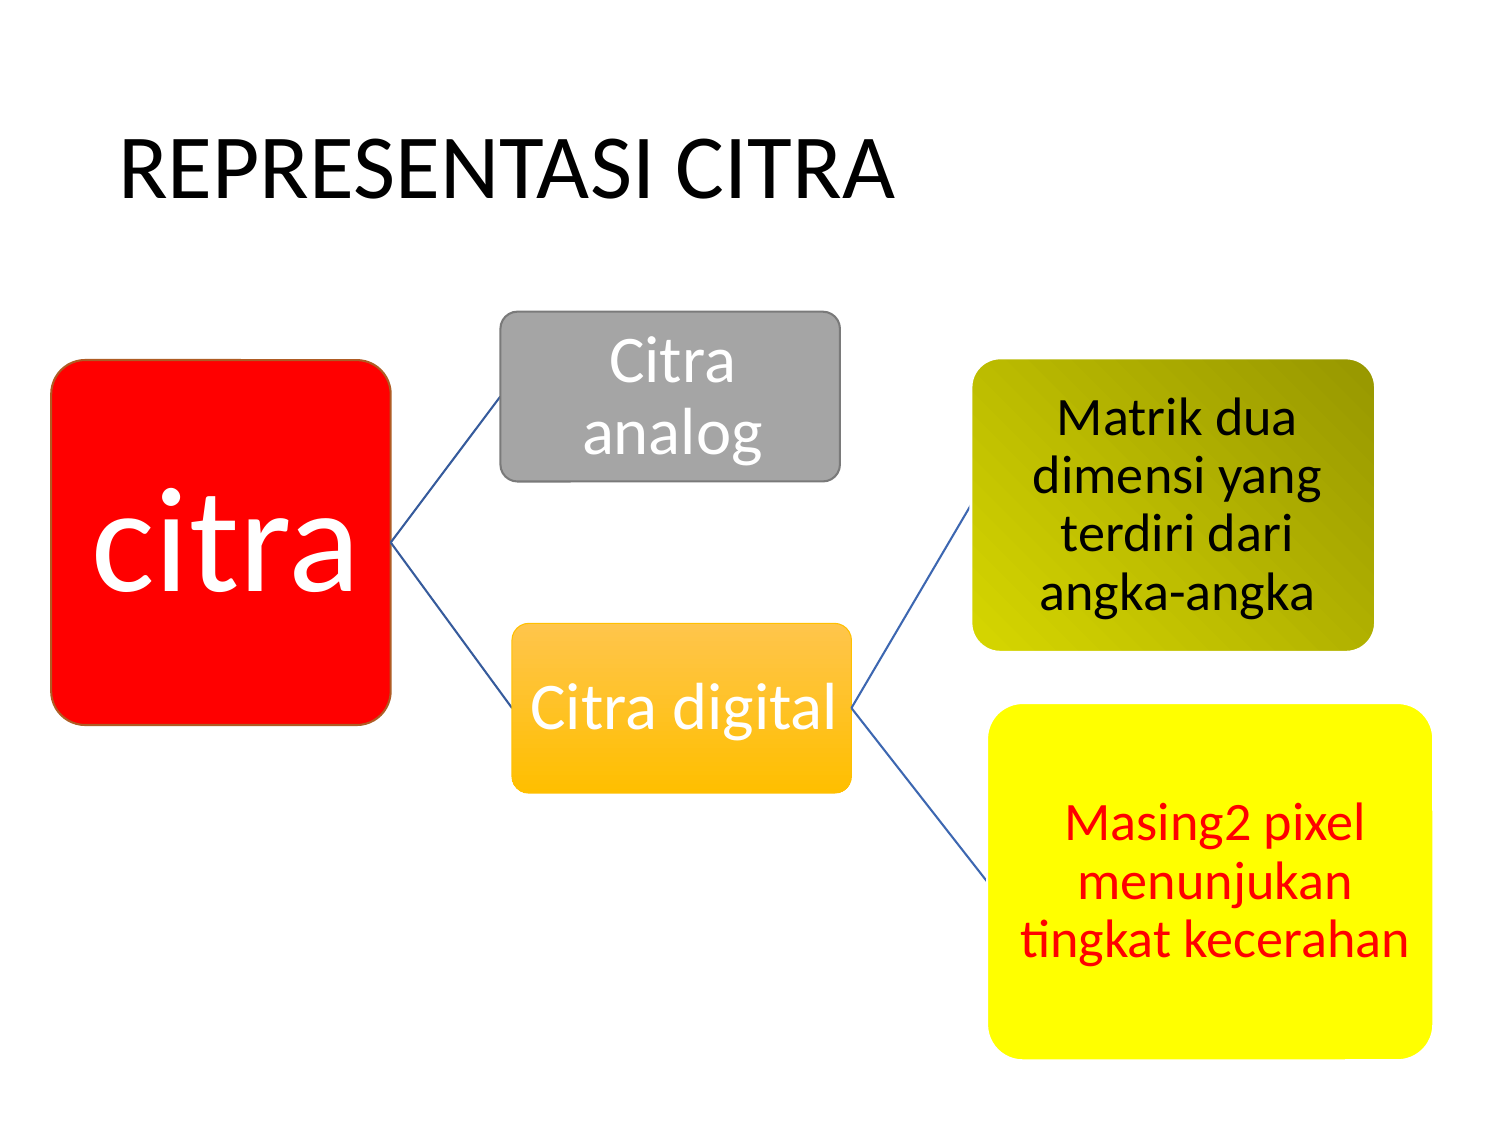

# REPRESENTASI CITRA
citra

Citra digital

Matrik dua dimensi yang terdiri dari angka-angka

Masing2 pixel menunjukan tingkat kecerahan

Citra analog